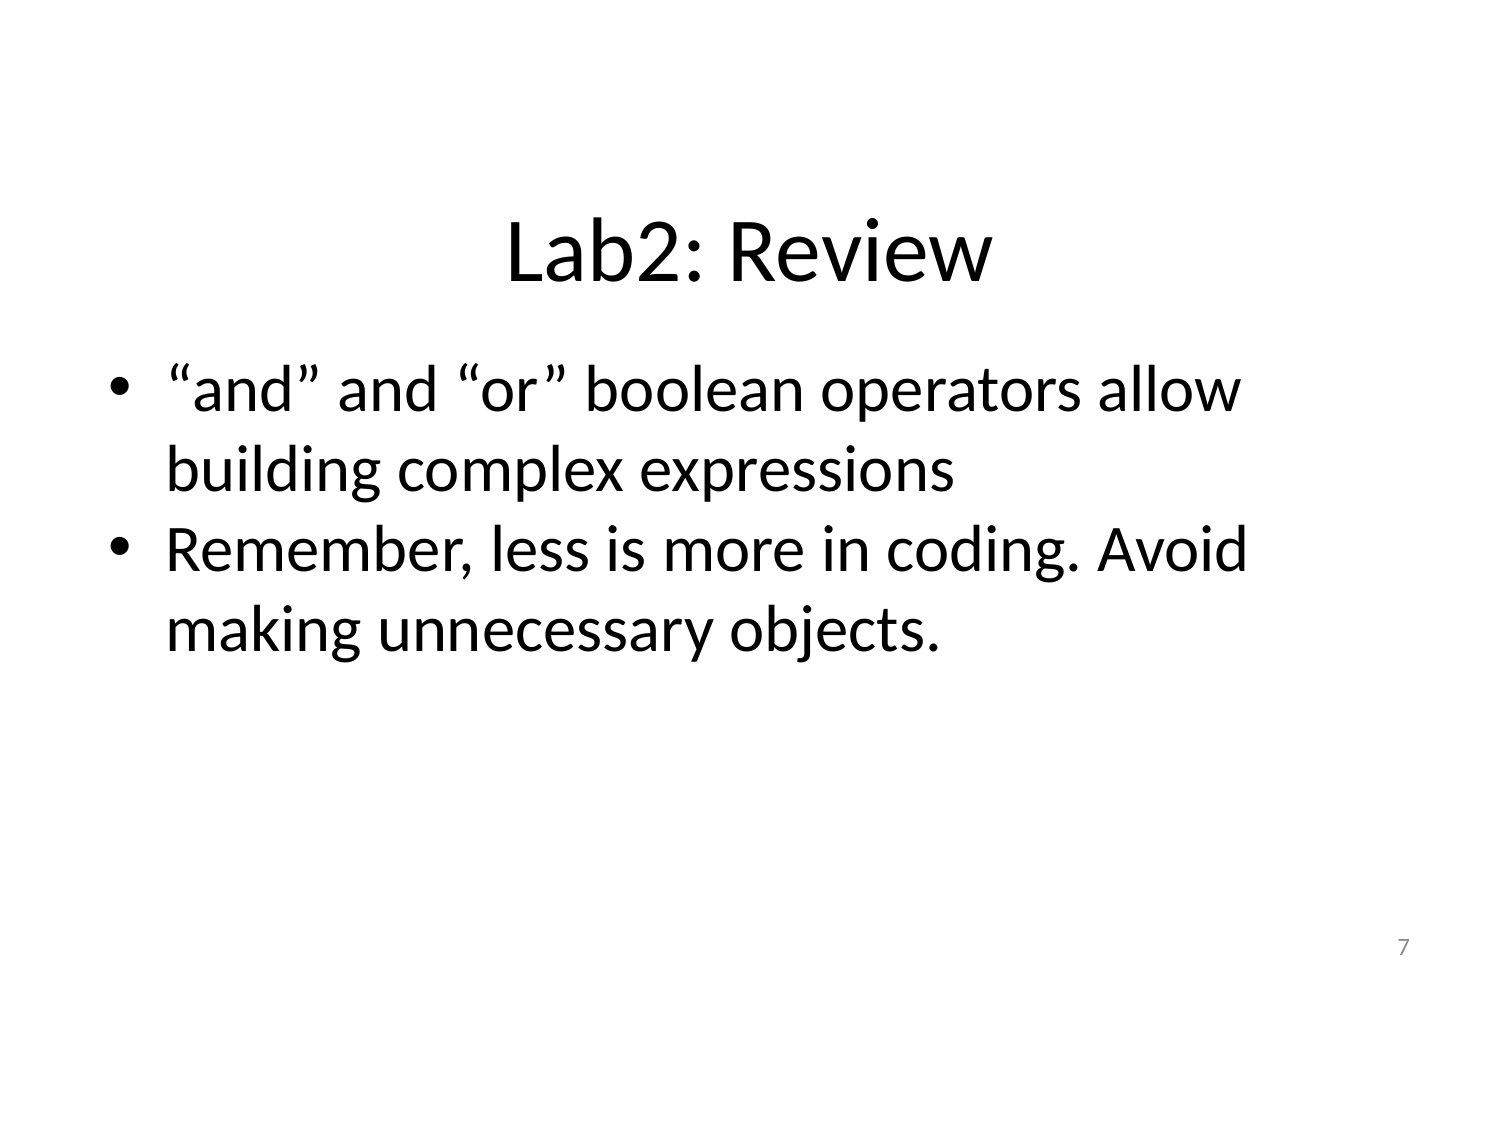

# Lab2: Review
“and” and “or” boolean operators allow building complex expressions
Remember, less is more in coding. Avoid making unnecessary objects.
7